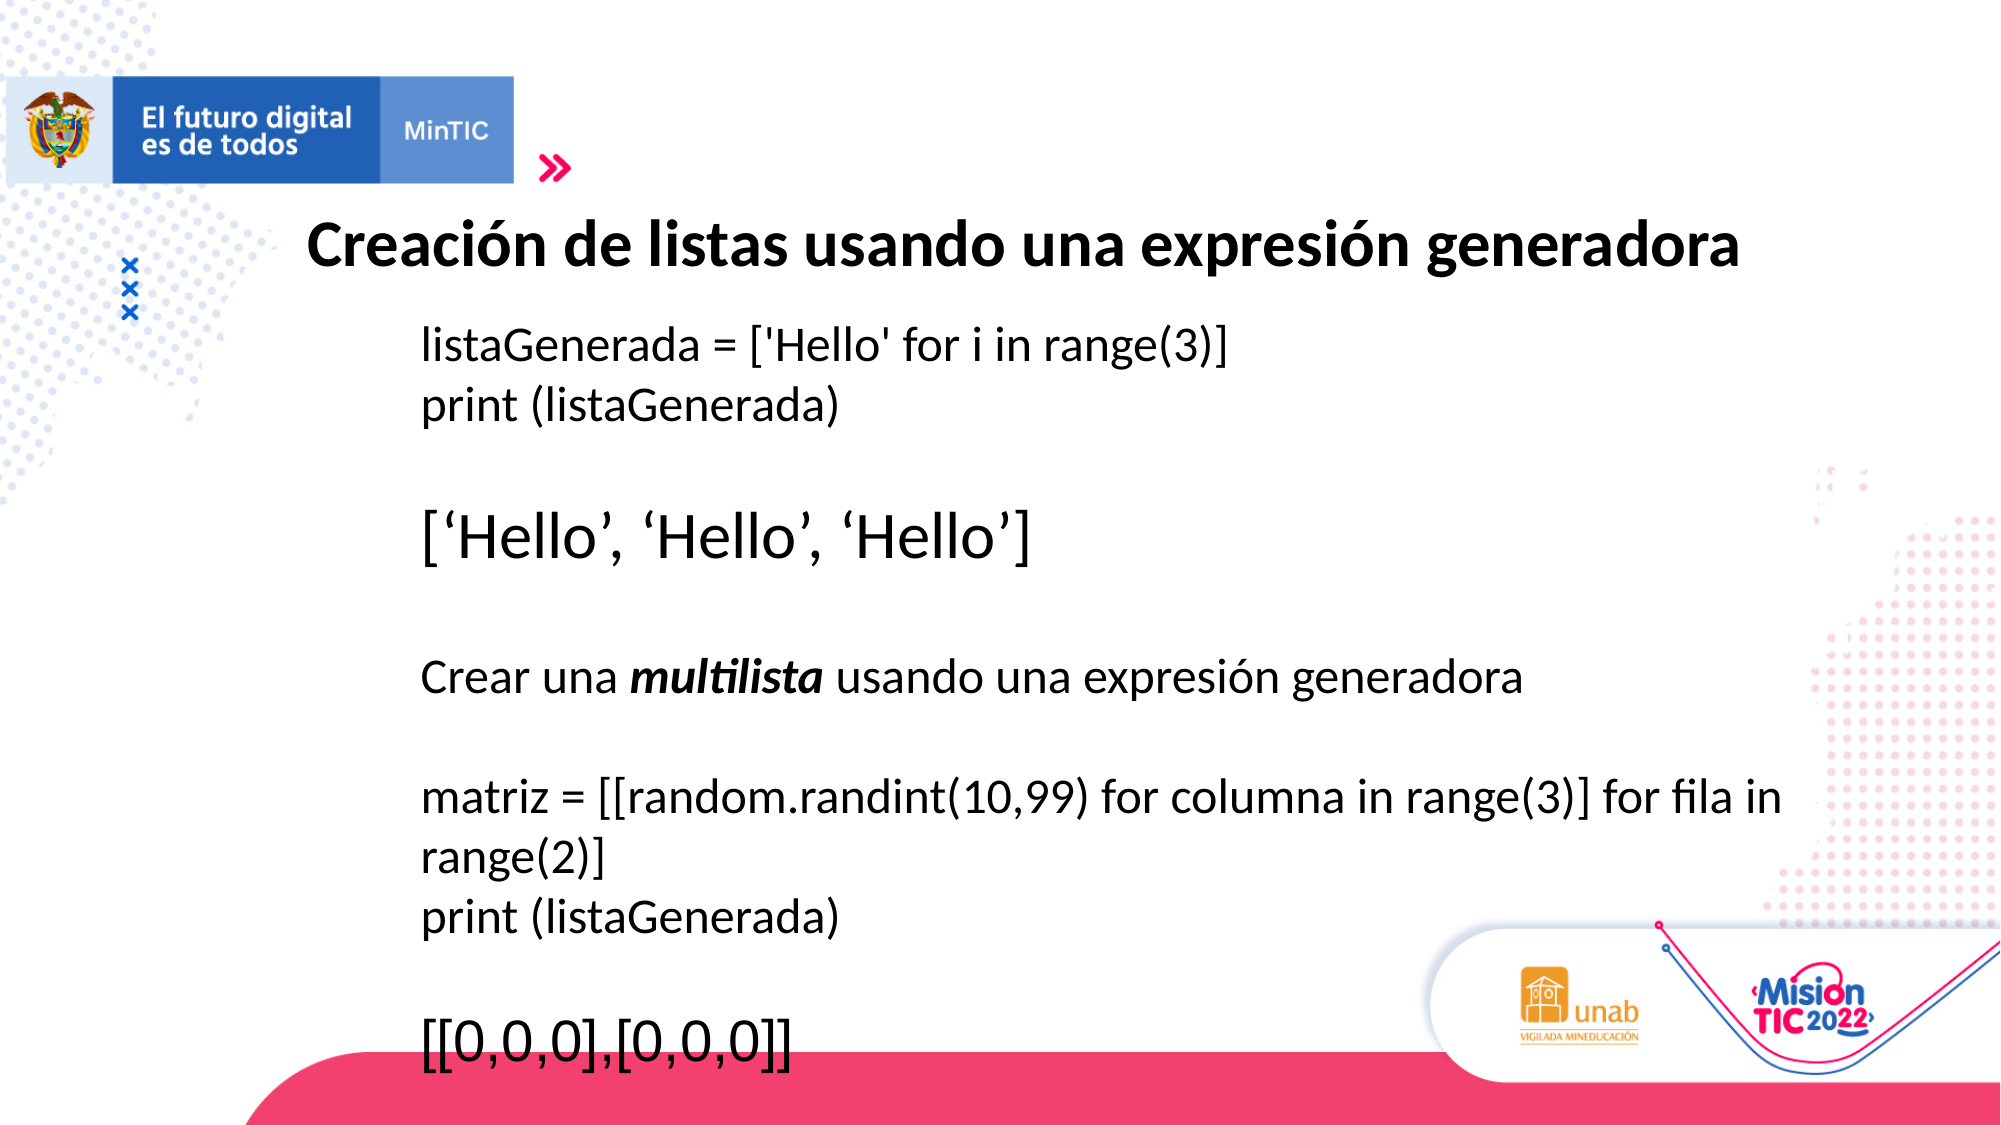

Creación de listas usando una expresión generadora
listaGenerada = ['Hello' for i in range(3)]
print (listaGenerada)

[‘Hello’, ‘Hello’, ‘Hello’]
Crear una multilista usando una expresión generadora

matriz = [[random.randint(10,99) for columna in range(3)] for fila in range(2)]
print (listaGenerada)

[[0,0,0],[0,0,0]]